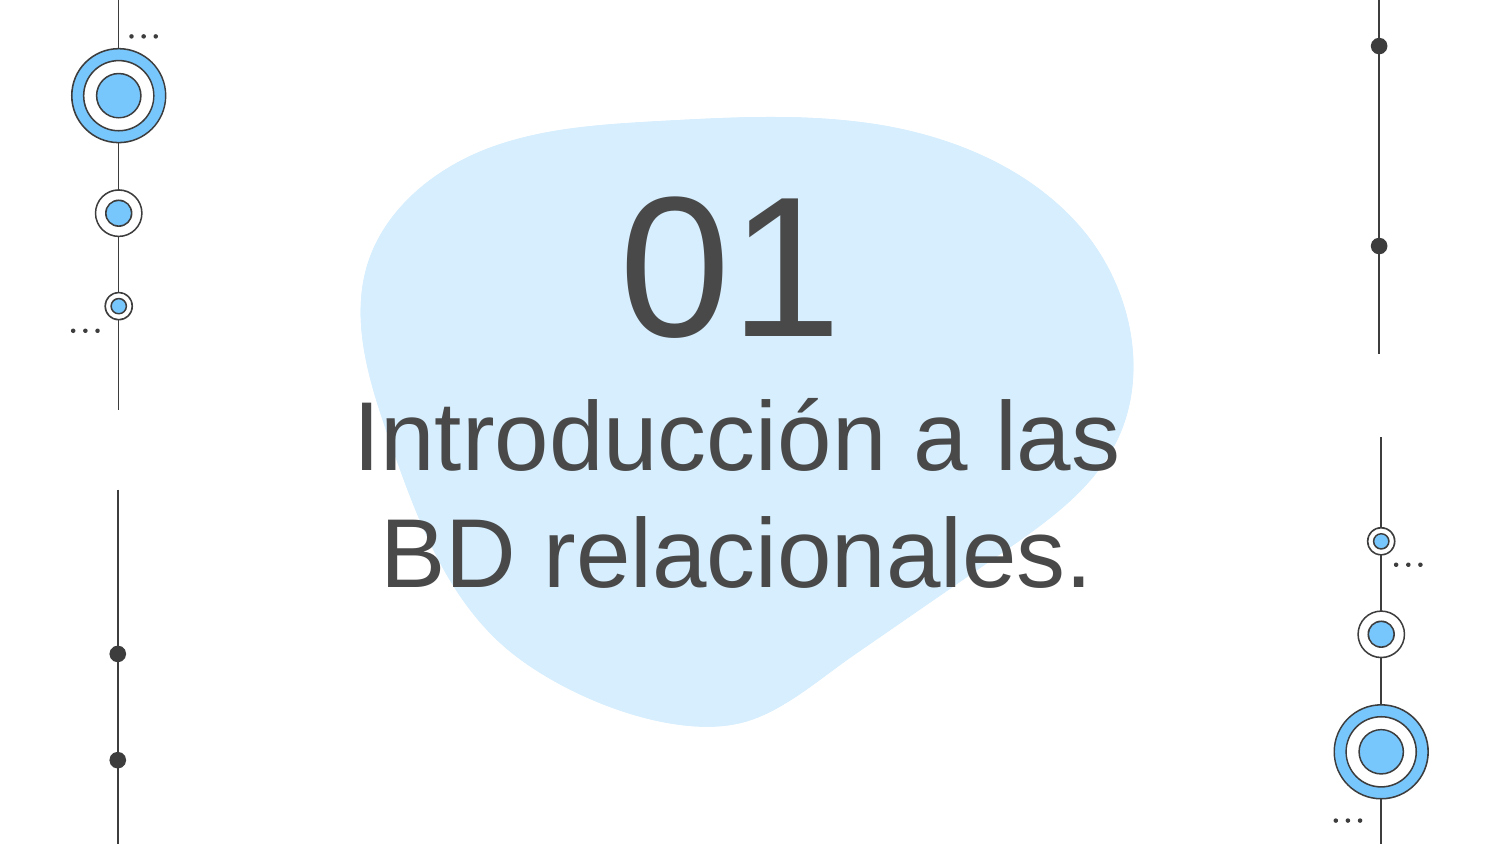

01
# Introducción a las BD relacionales.